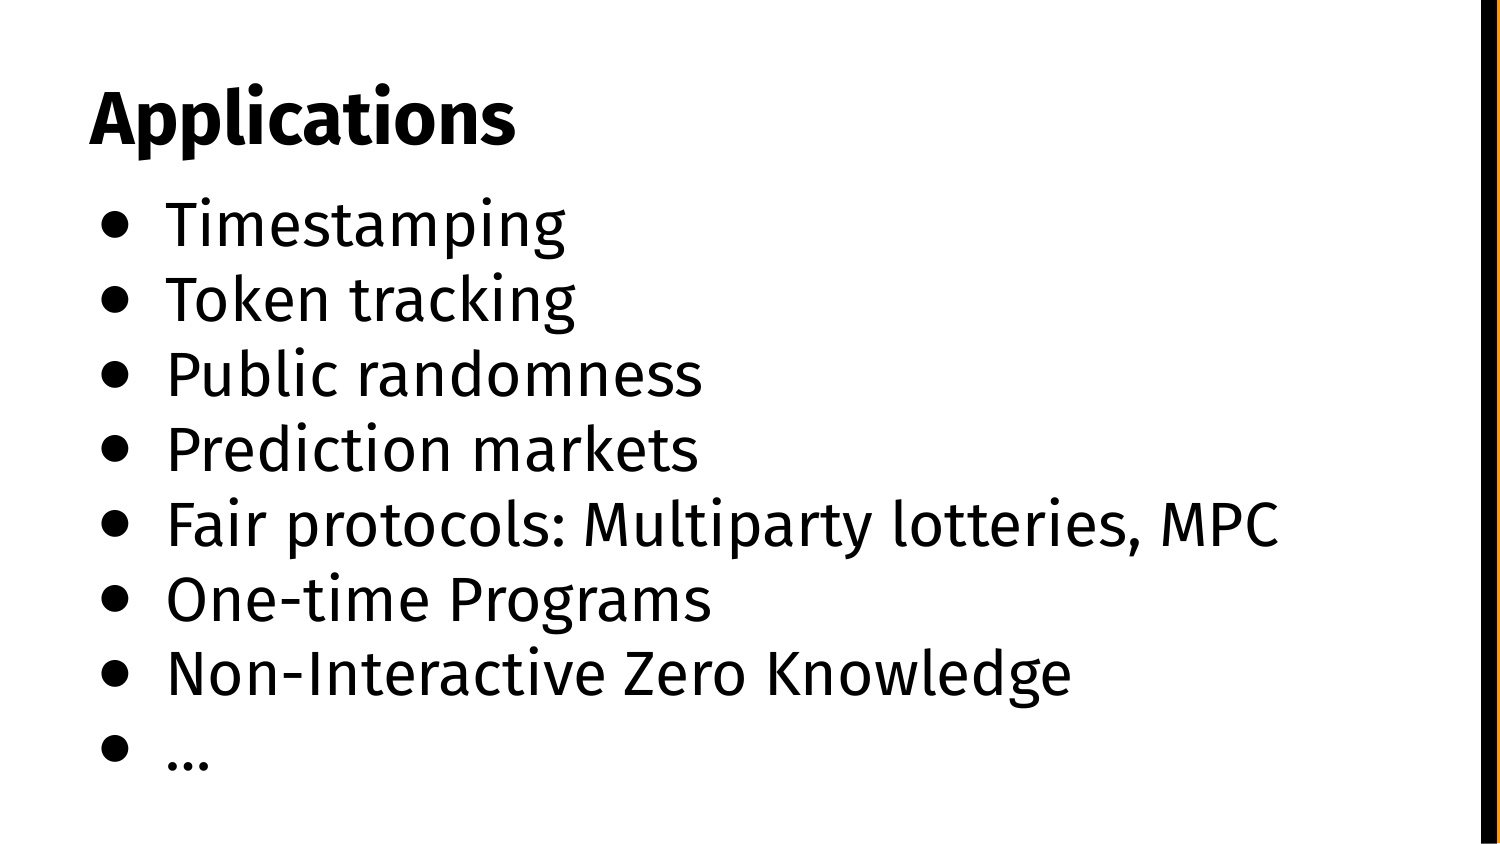

# Applications

Timestamping
Token tracking
Public randomness
Prediction markets
Fair protocols: Multiparty lotteries, MPC
One-time Programs
Non-Interactive Zero Knowledge
…